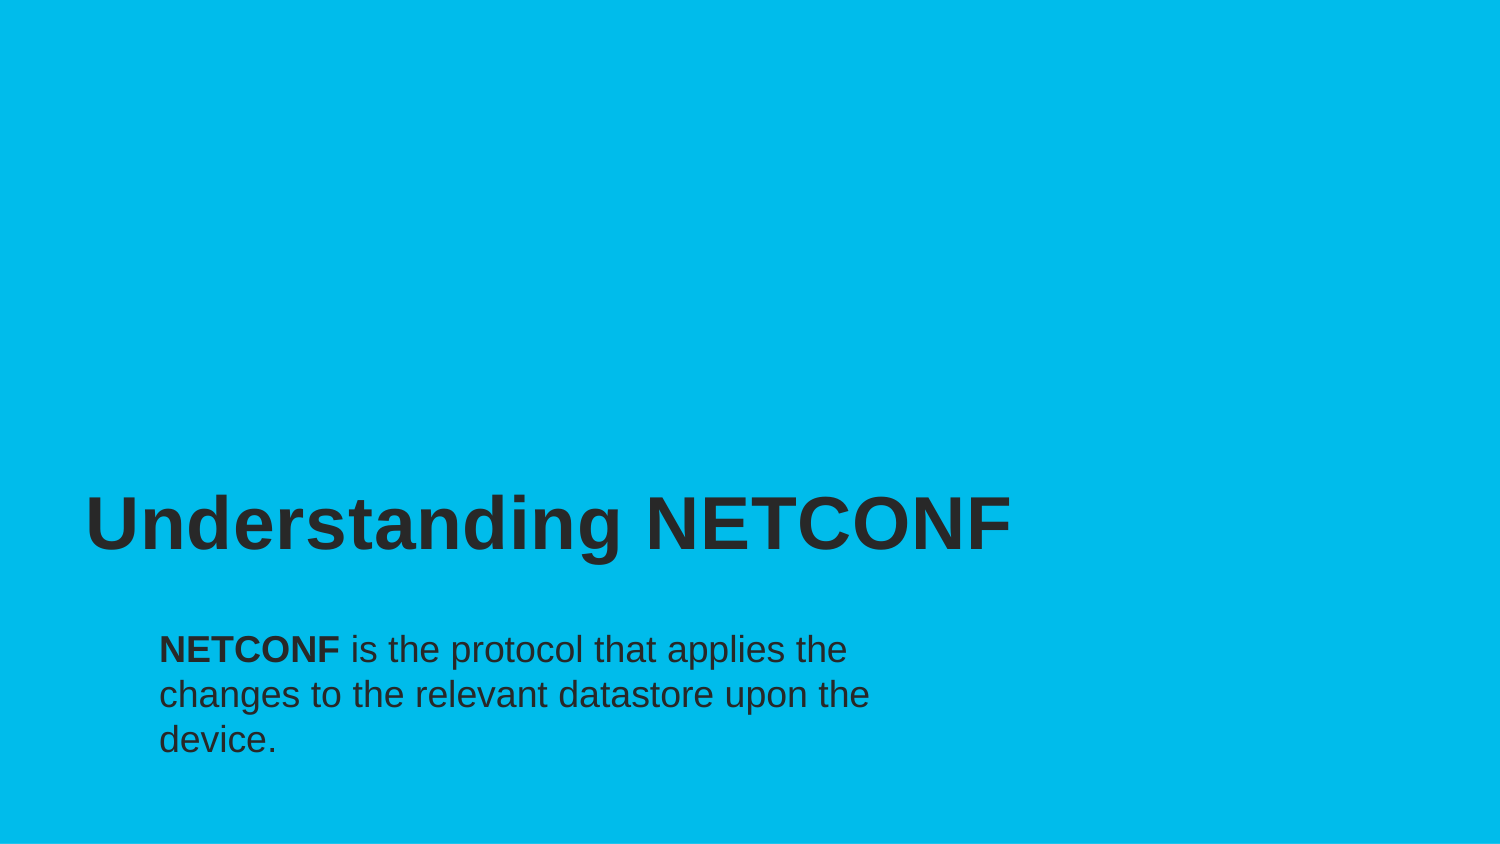

# Understanding NETCONF
NETCONF is the protocol that applies the changes to the relevant datastore upon the device.